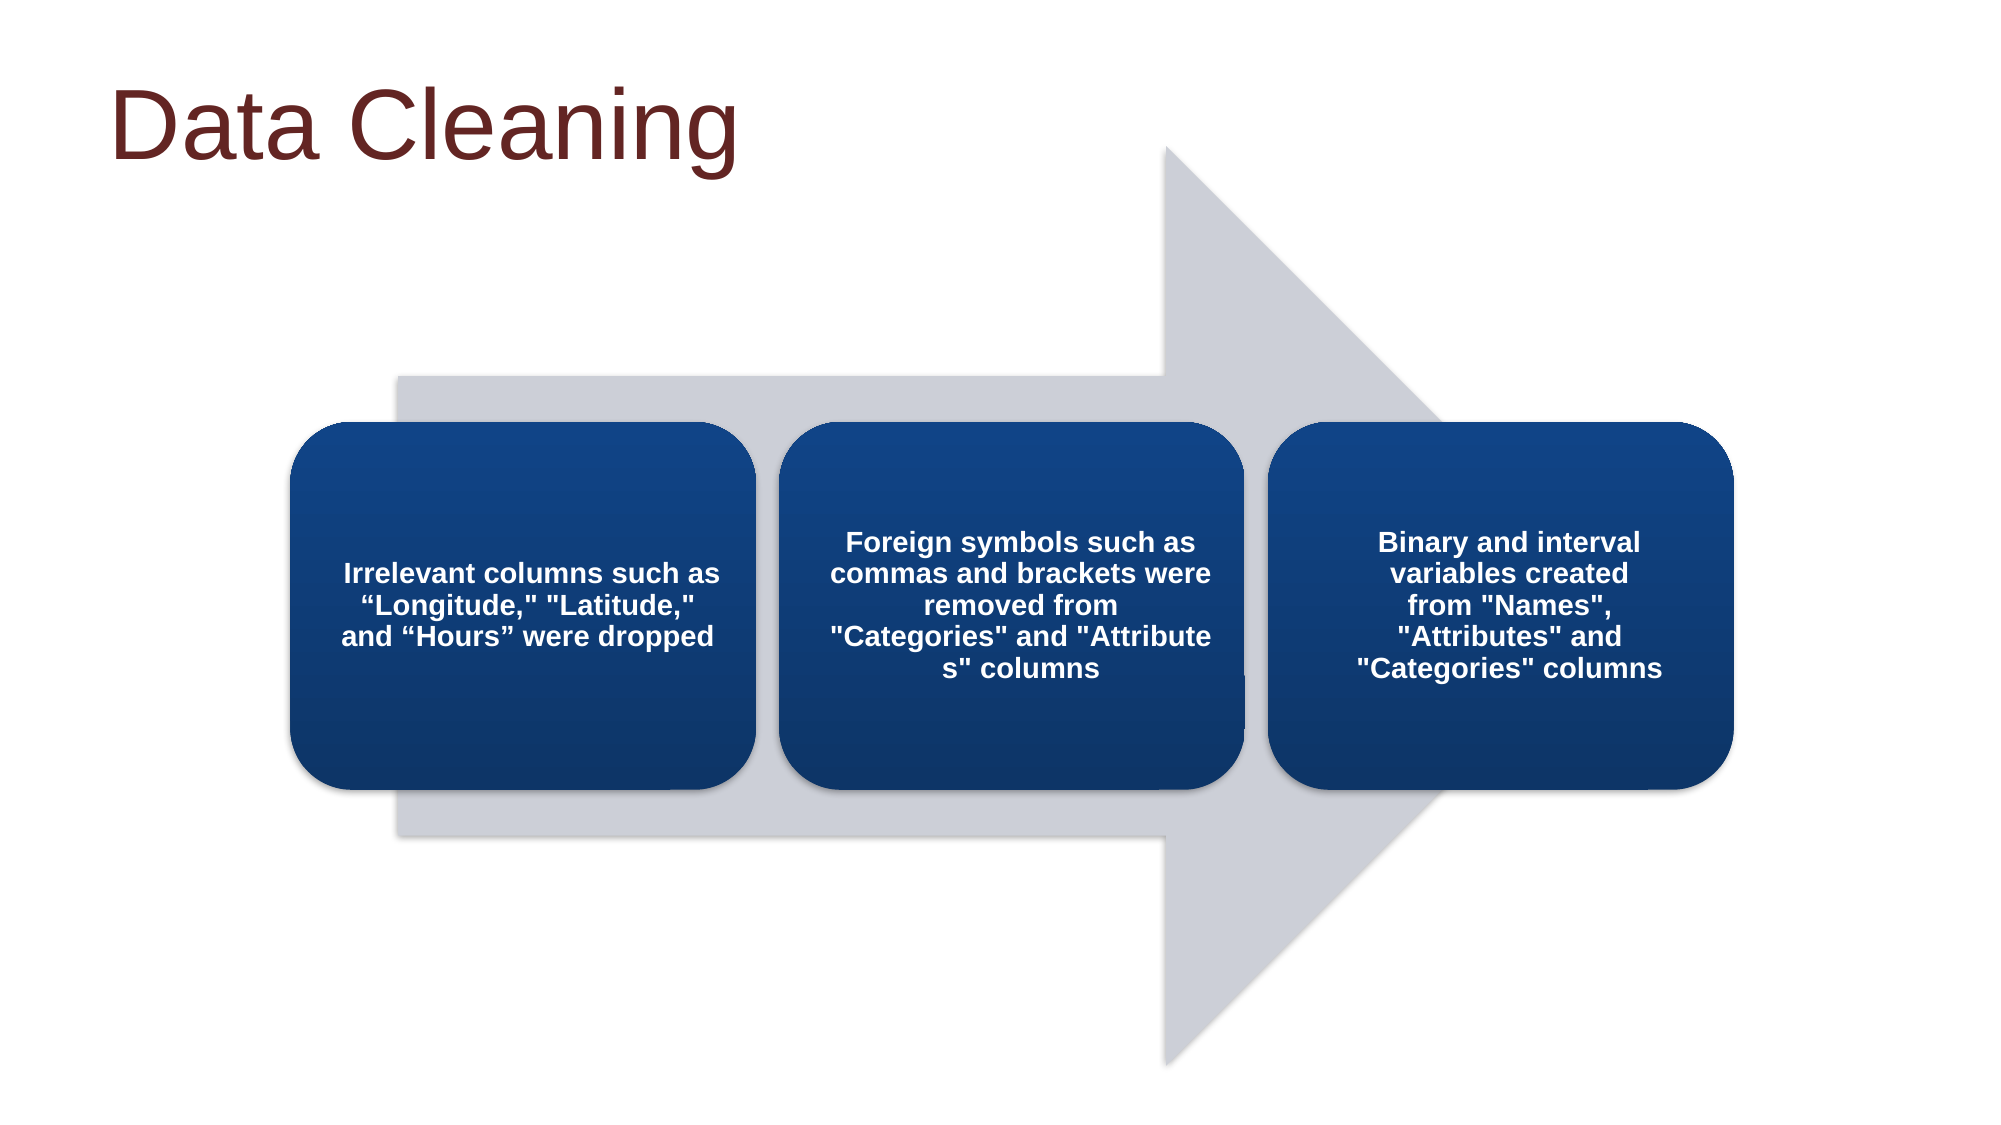

Data Cleaning
Irrelevant columns such as “Longitude," "Latitude,"  and “Hours” were dropped
Foreign symbols such as commas and brackets were removed from "Categories" and "Attributes" columns
Binary and interval variables created from "Names", "Attributes" and "Categories" columns